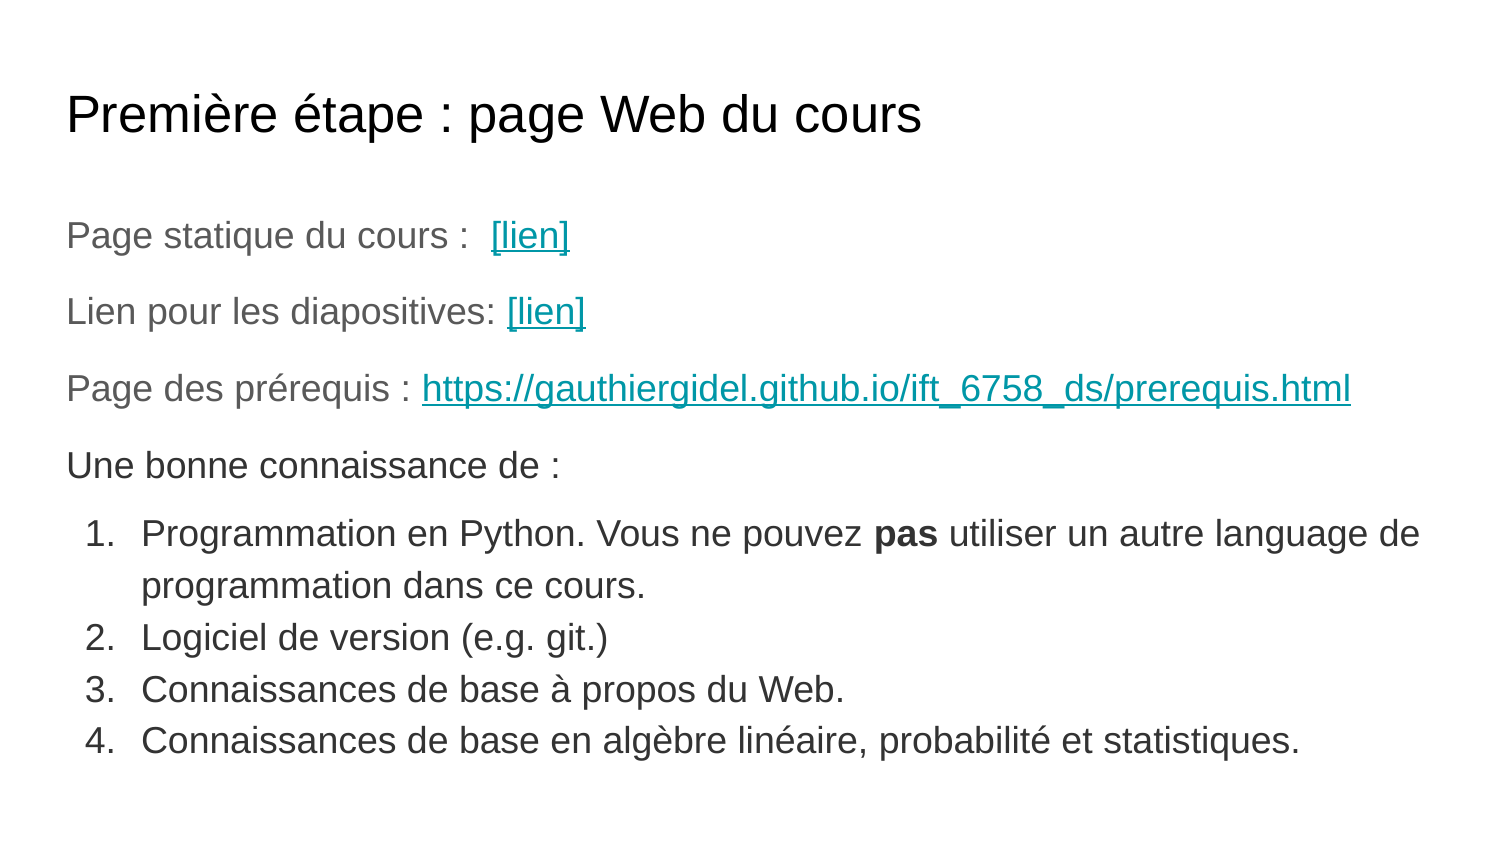

# Première étape : page Web du cours
Page statique du cours :  [lien]
Lien pour les diapositives: [lien]
Page des prérequis : https://gauthiergidel.github.io/ift_6758_ds/prerequis.html
Une bonne connaissance de :
Programmation en Python. Vous ne pouvez pas utiliser un autre language de programmation dans ce cours.
Logiciel de version (e.g. git.)
Connaissances de base à propos du Web.
Connaissances de base en algèbre linéaire, probabilité et statistiques.